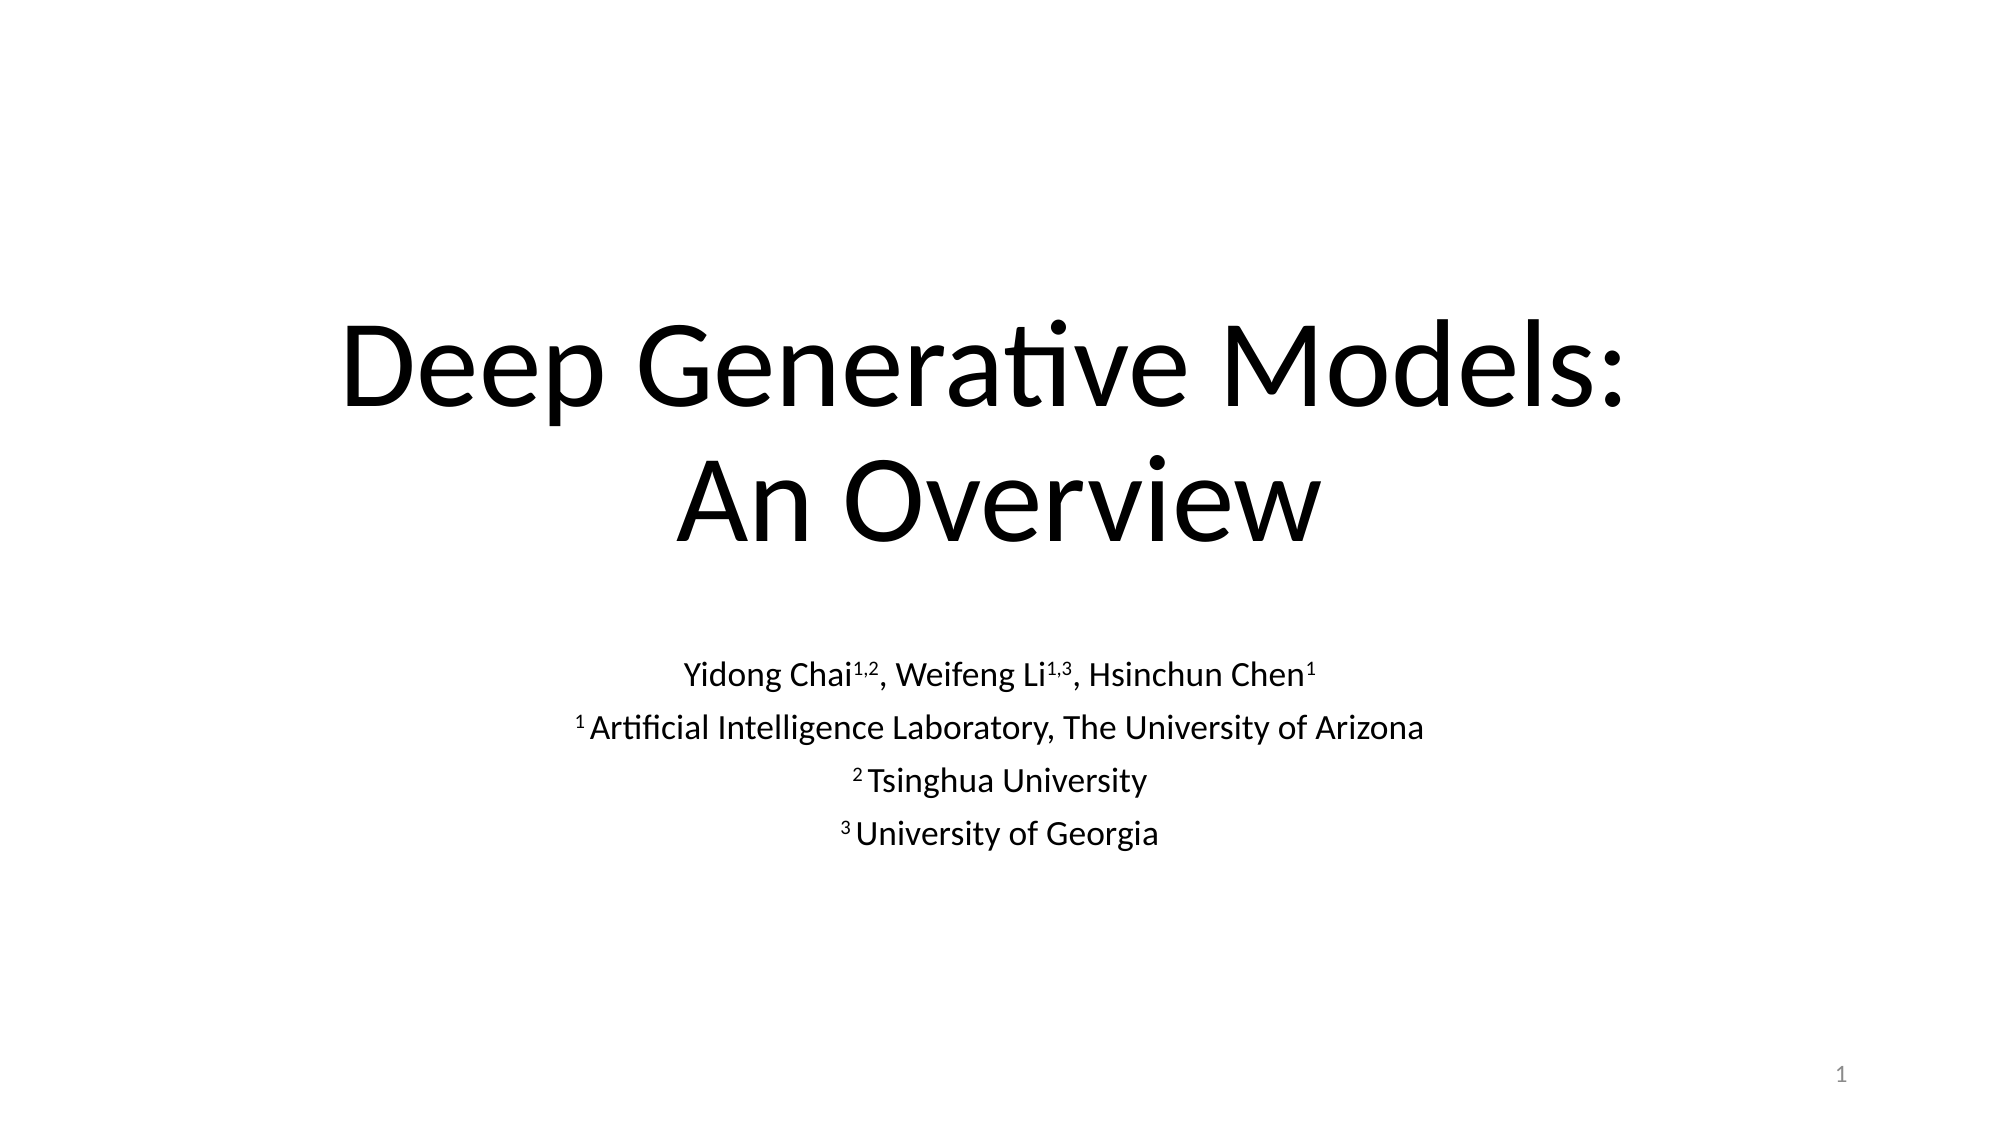

# Deep Generative Models: An Overview

Yidong Chai1,2, Weifeng Li1,3, Hsinchun Chen1
1 Artificial Intelligence Laboratory, The University of Arizona
2 Tsinghua University
3 University of Georgia
1